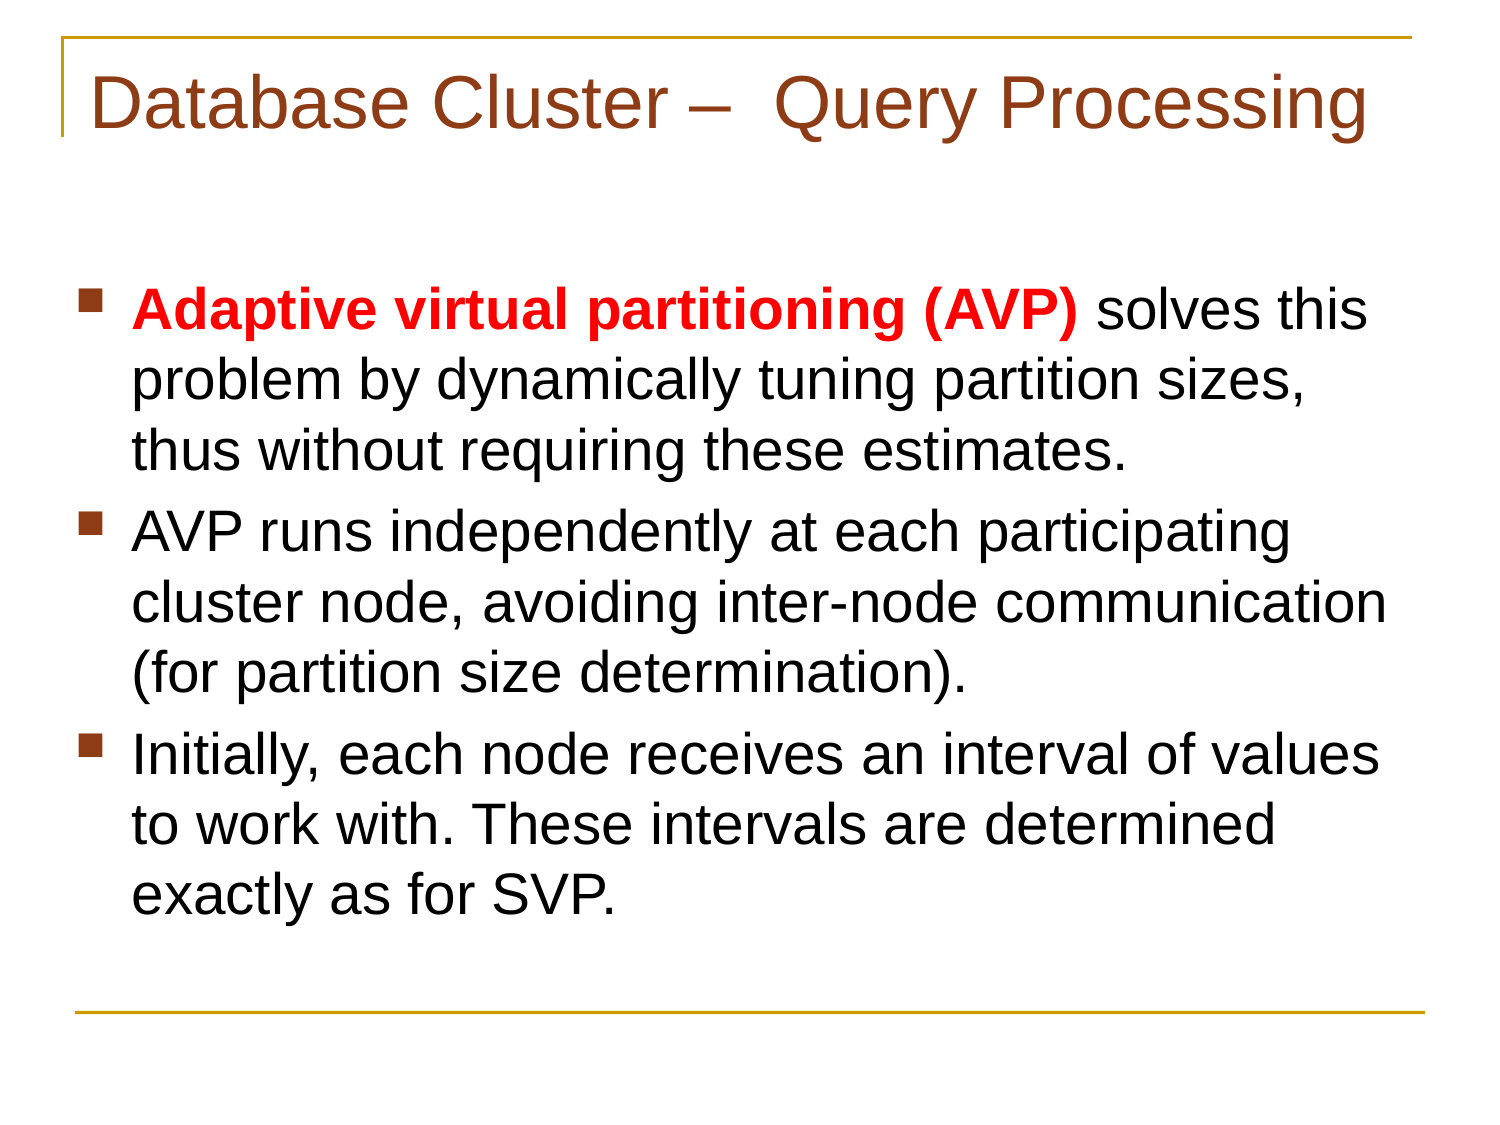

# Database Cluster –  Query Processing
Adaptive virtual partitioning (AVP) solves this problem by dynamically tuning partition sizes, thus without requiring these estimates.
AVP runs independently at each participating cluster node, avoiding inter-node communication (for partition size determination).
Initially, each node receives an interval of values to work with. These intervals are determined exactly as for SVP.